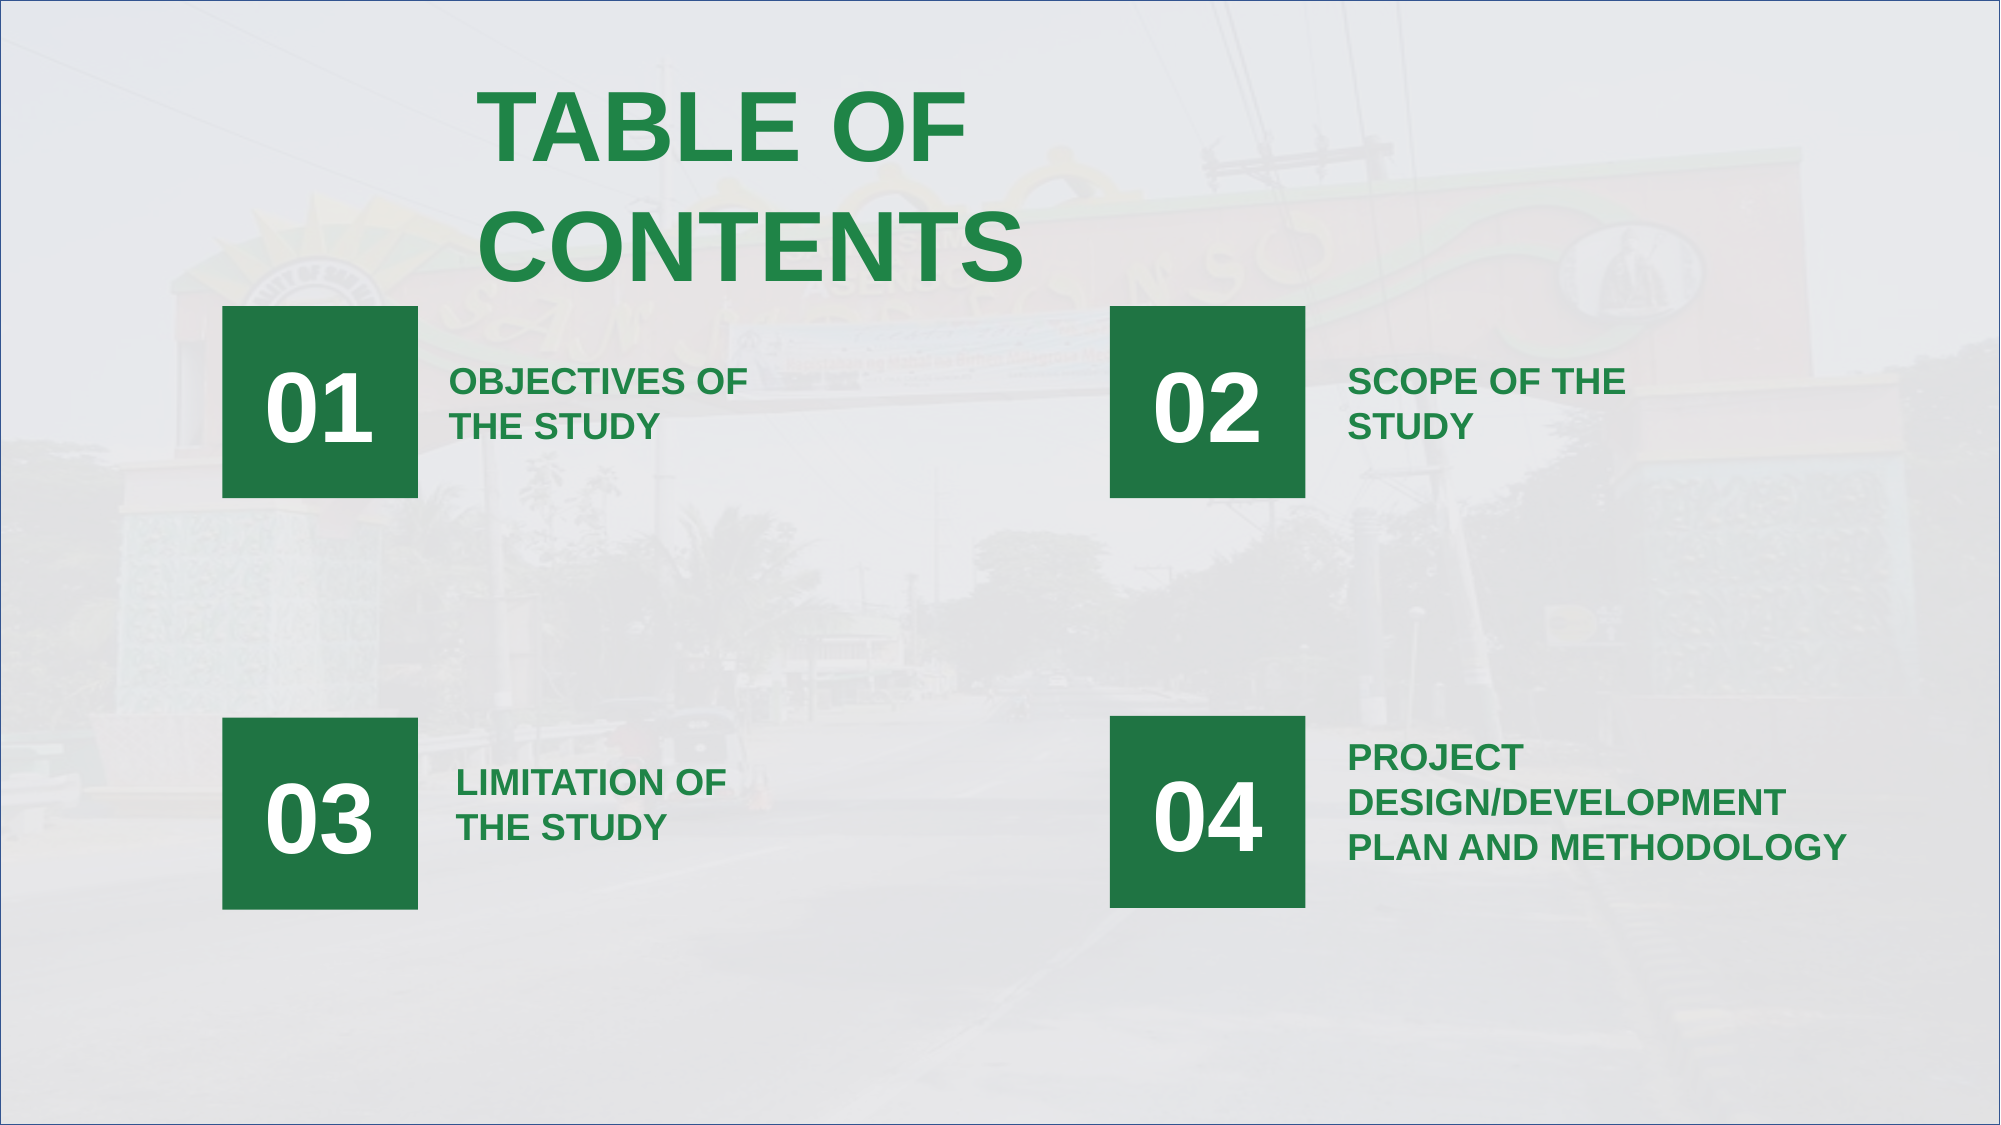

TABLE OF CONTENTS
01
02
OBJECTIVES OF
THE STUDY
SCOPE OF THE
STUDY
04
03
PROJECT DESIGN/DEVELOPMENT PLAN AND METHODOLOGY
LIMITATION OF
THE STUDY